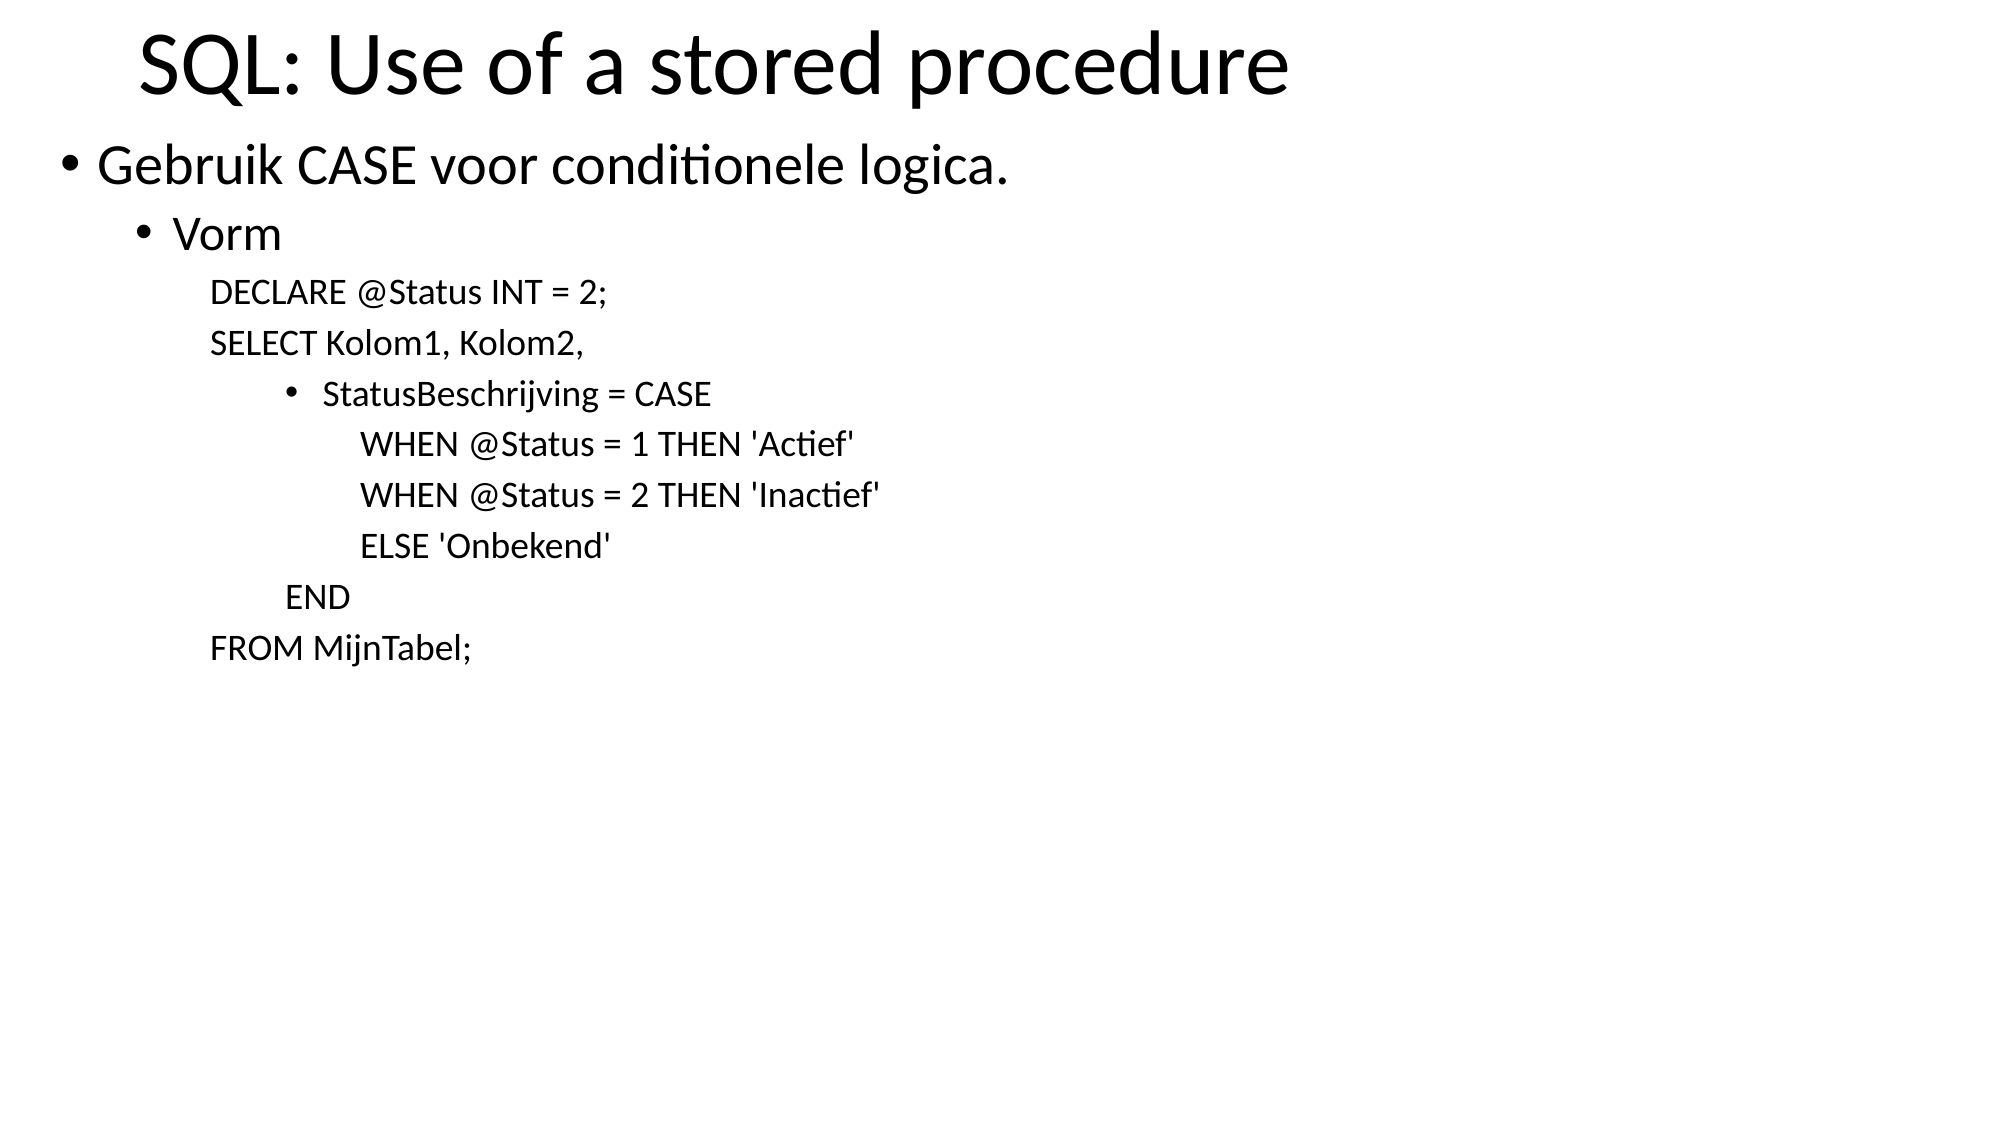

# SQL: Use of a stored procedure
Gebruik CASE voor conditionele logica.
Vorm
DECLARE @Status INT = 2;
SELECT Kolom1, Kolom2,
StatusBeschrijving = CASE
WHEN @Status = 1 THEN 'Actief'
WHEN @Status = 2 THEN 'Inactief'
ELSE 'Onbekend'
END
FROM MijnTabel;